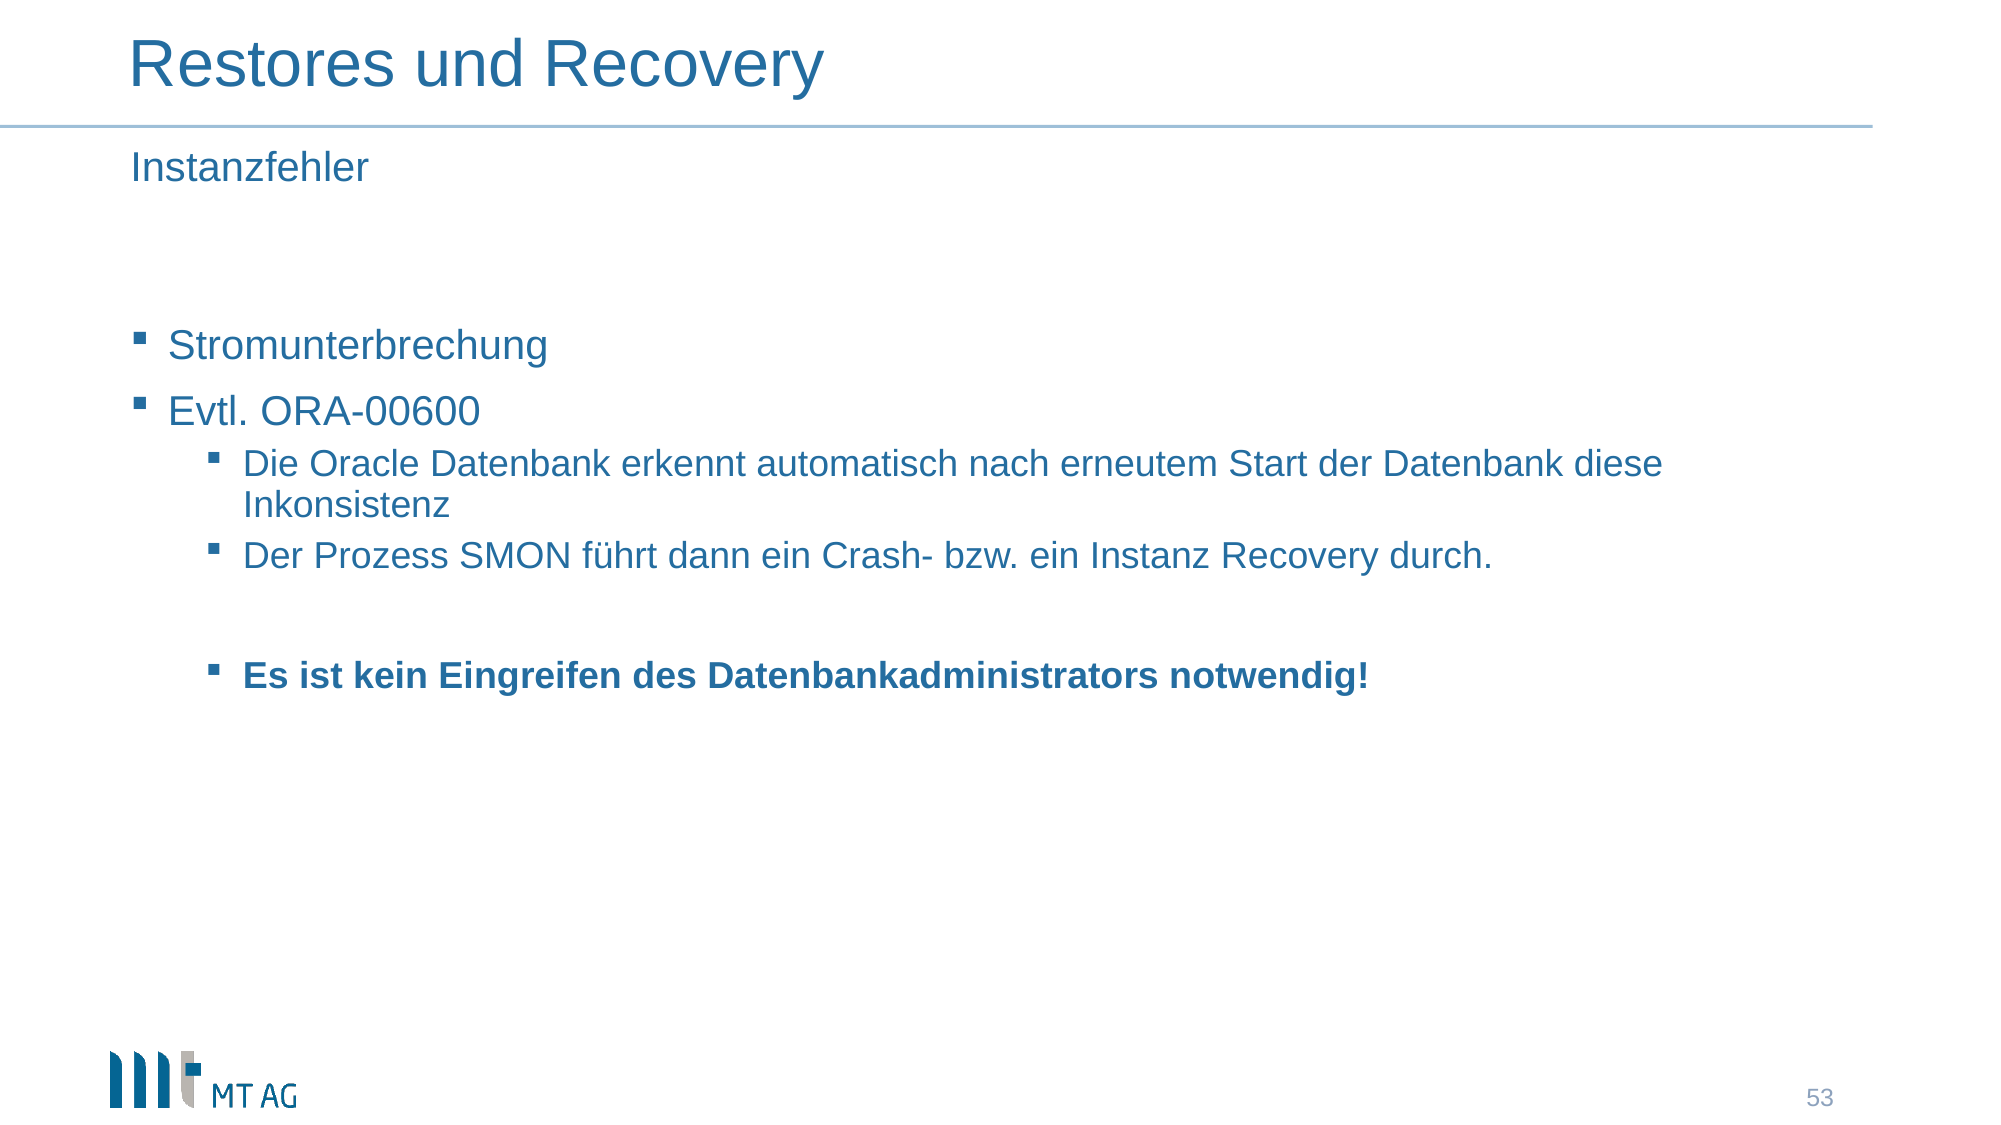

# Restores und Recovery
Instanzfehler

Stromunterbrechung
Evtl. ORA-00600
Die Oracle Datenbank erkennt automatisch nach erneutem Start der Datenbank diese Inkonsistenz
Der Prozess SMON führt dann ein Crash- bzw. ein Instanz Recovery durch.

Es ist kein Eingreifen des Datenbankadministrators notwendig!

53